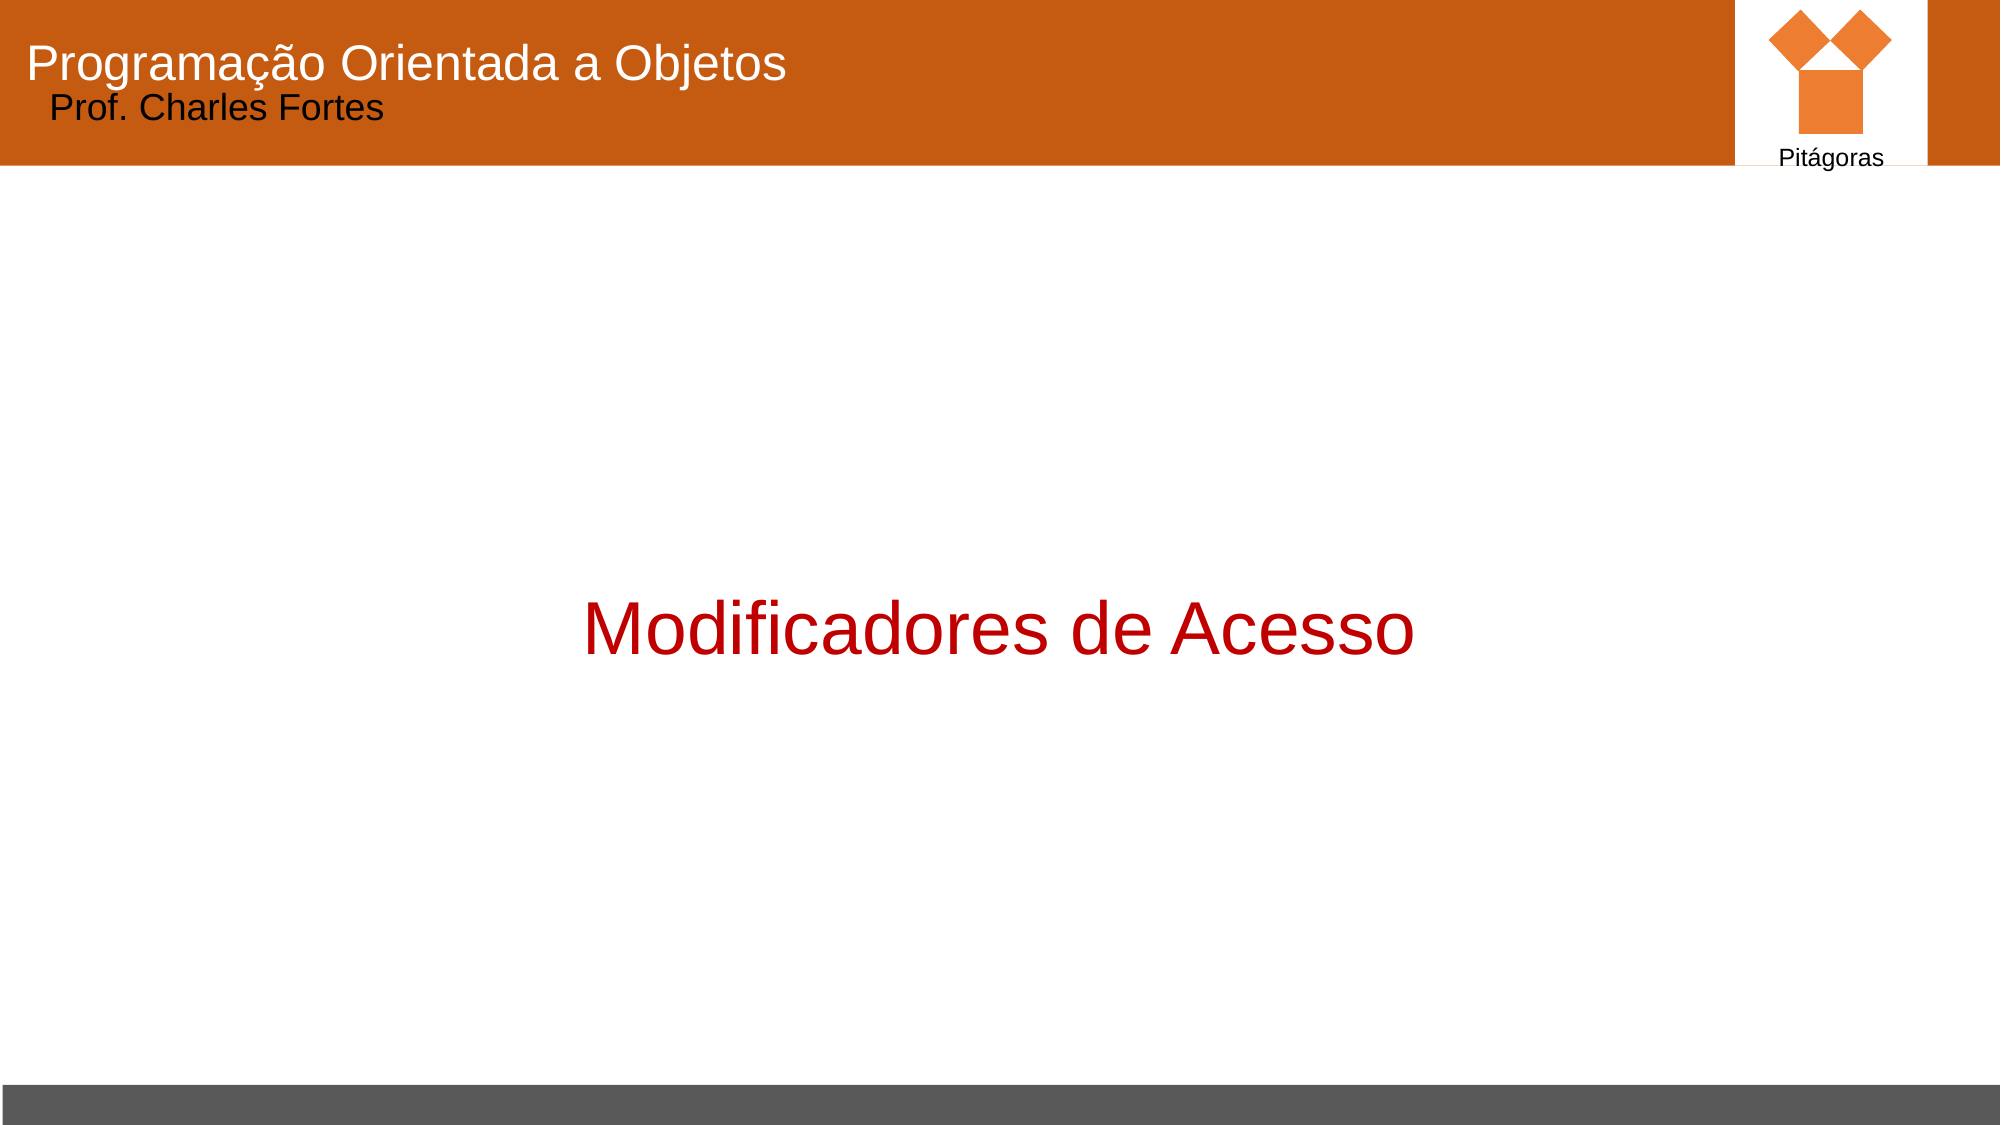

Pitágoras
Programação Orientada a Objetos
Prof. Charles Fortes
Modificadores de Acesso